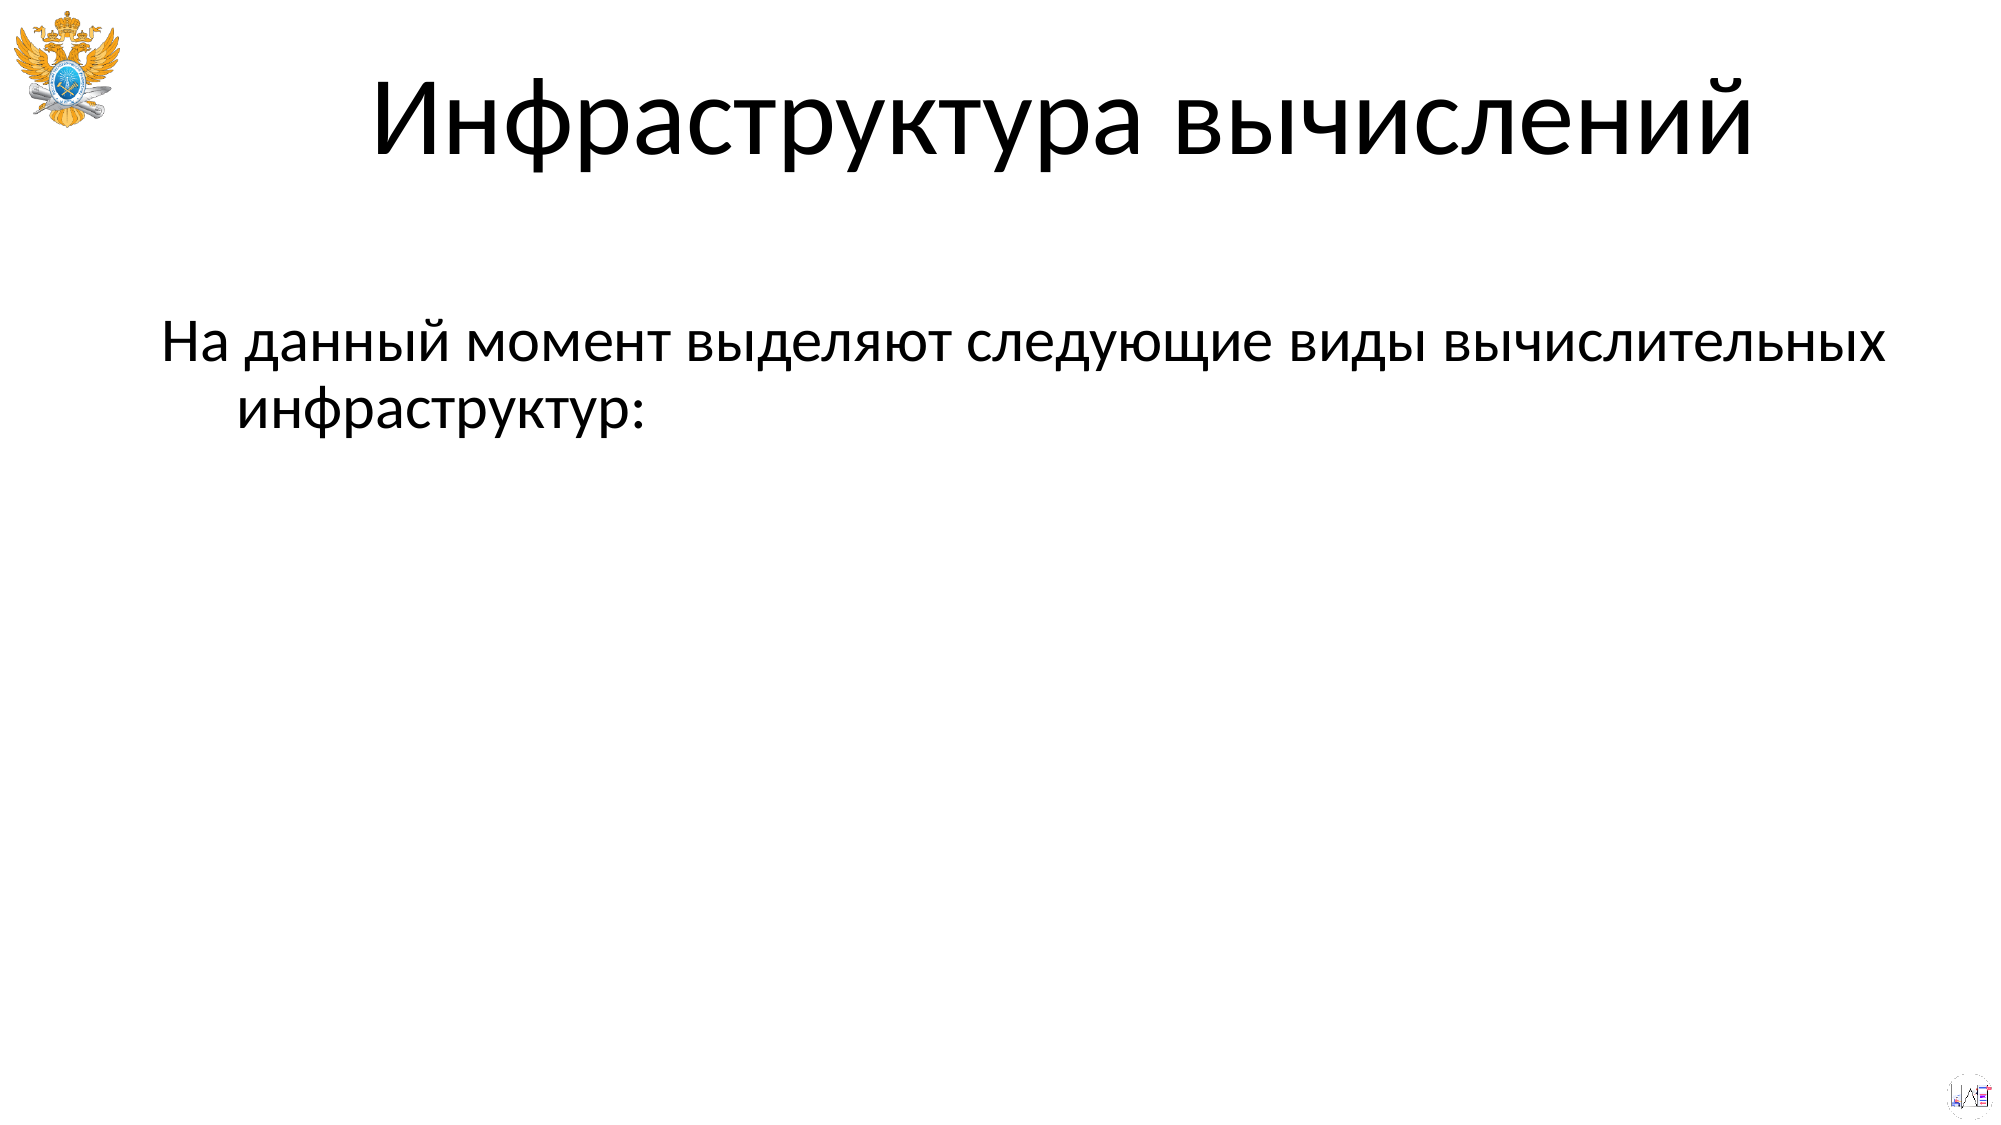

Инфраструктура вычислений
На данный момент выделяют следующие виды вычислительных инфраструктур: